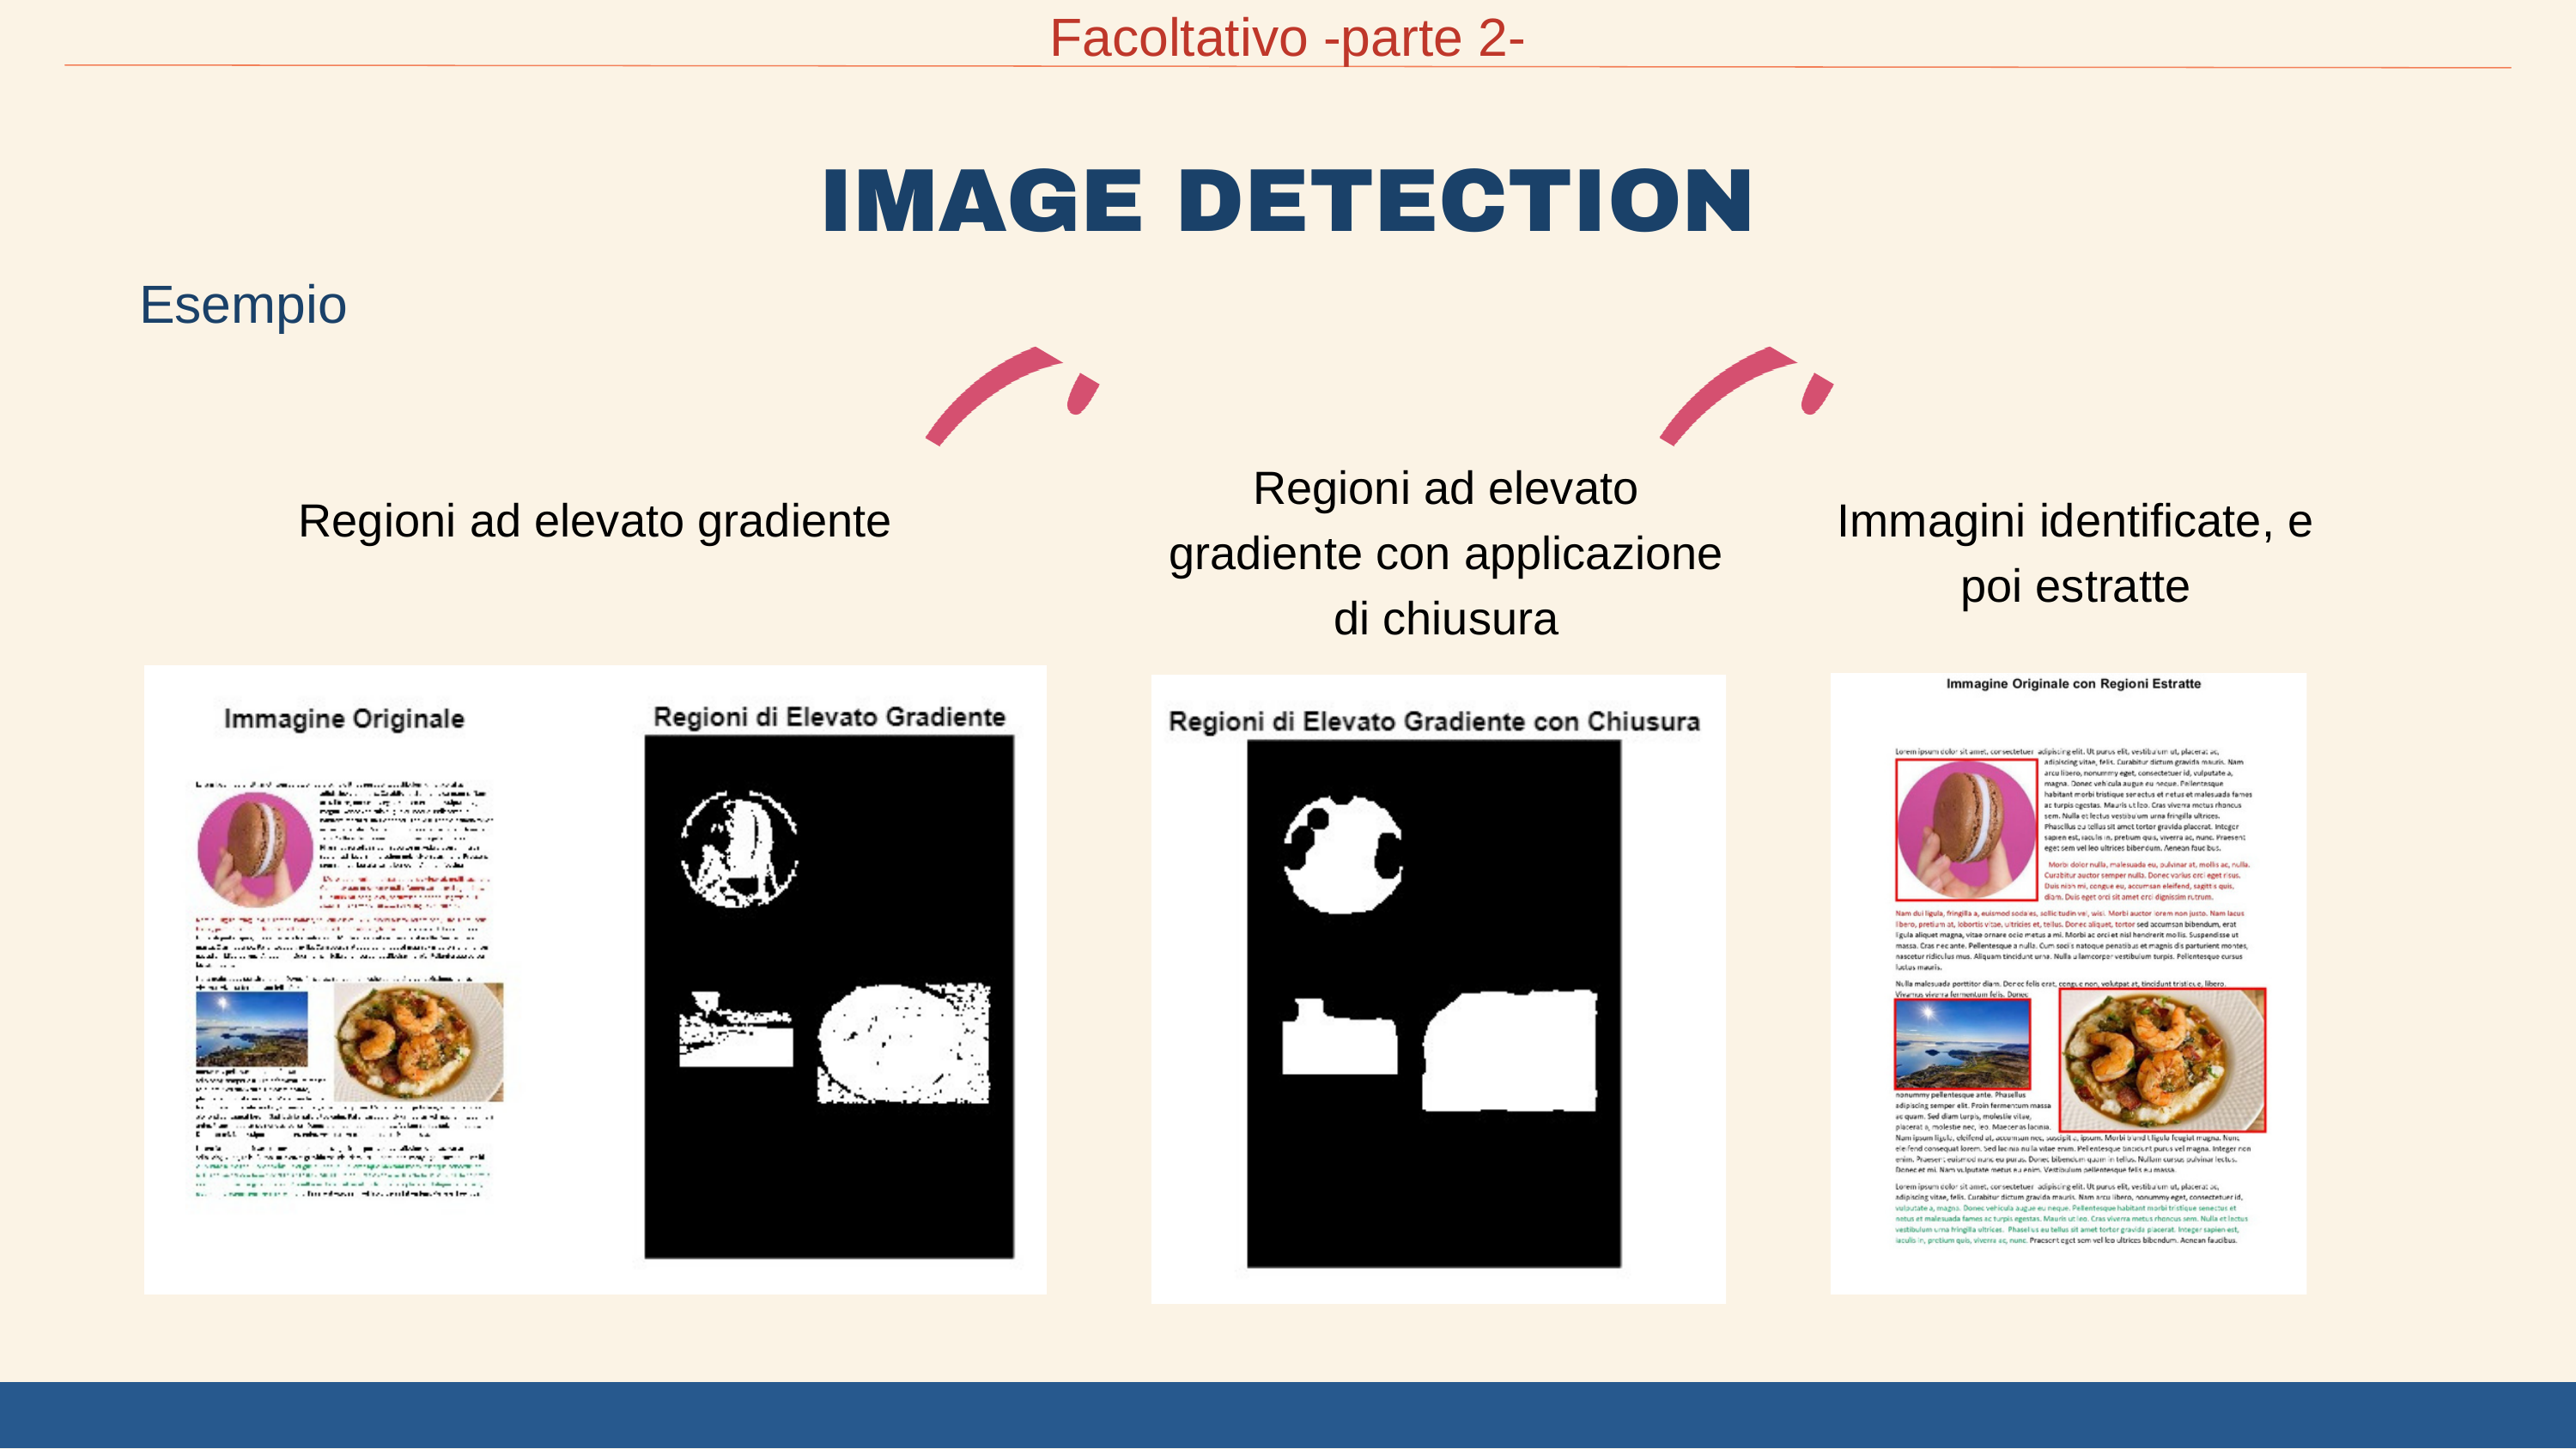

Facoltativo -parte 2-

IMAGE DETECTION
Esempio

Regioni ad elevato gradiente con applicazione di chiusura
Regioni ad elevato gradiente
Immagini identificate, e poi estratte